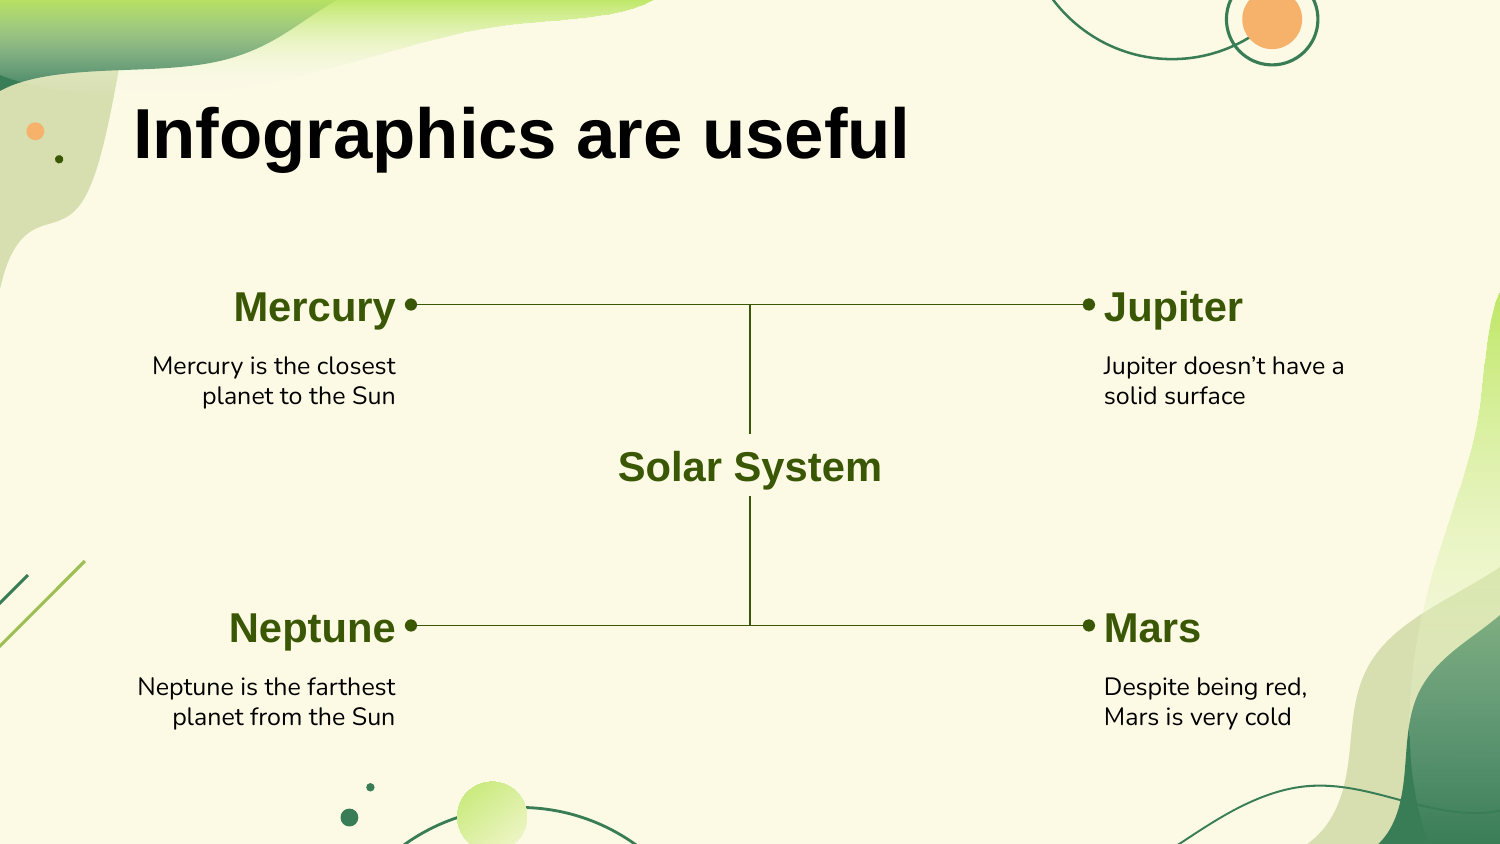

# Infographics are useful
Mercury
Jupiter
Mercury is the closest planet to the Sun
Jupiter doesn’t have a solid surface
Solar System
Neptune
Mars
Neptune is the farthest planet from the Sun
Despite being red, Mars is very cold